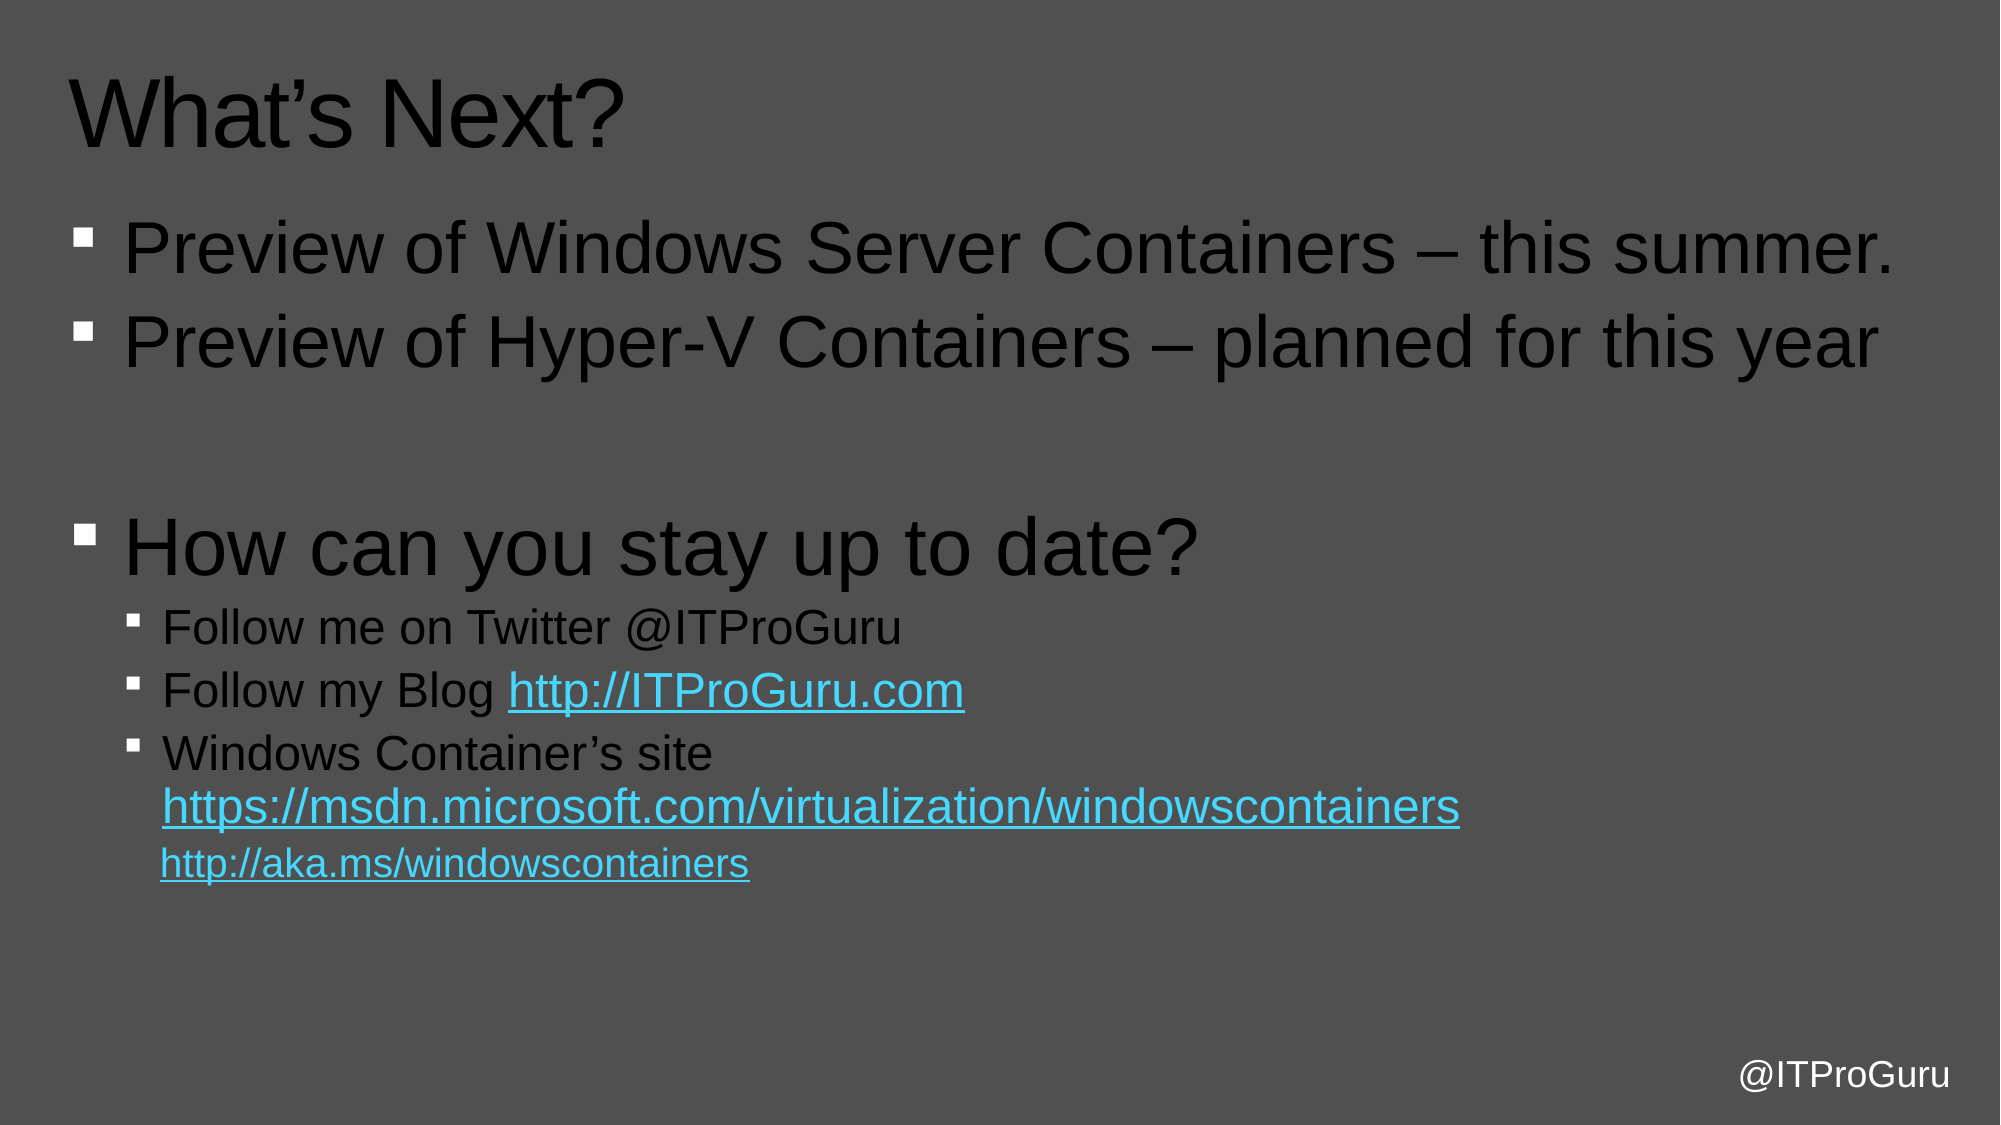

# What’s Next?
Preview of Windows Server Containers – this summer.
Preview of Hyper-V Containers – planned for this year

How can you stay up to date?
Follow me on Twitter @ITProGuru
Follow my Blog http://ITProGuru.com
Windows Container’s site https://msdn.microsoft.com/virtualization/windowscontainers
http://aka.ms/windowscontainers